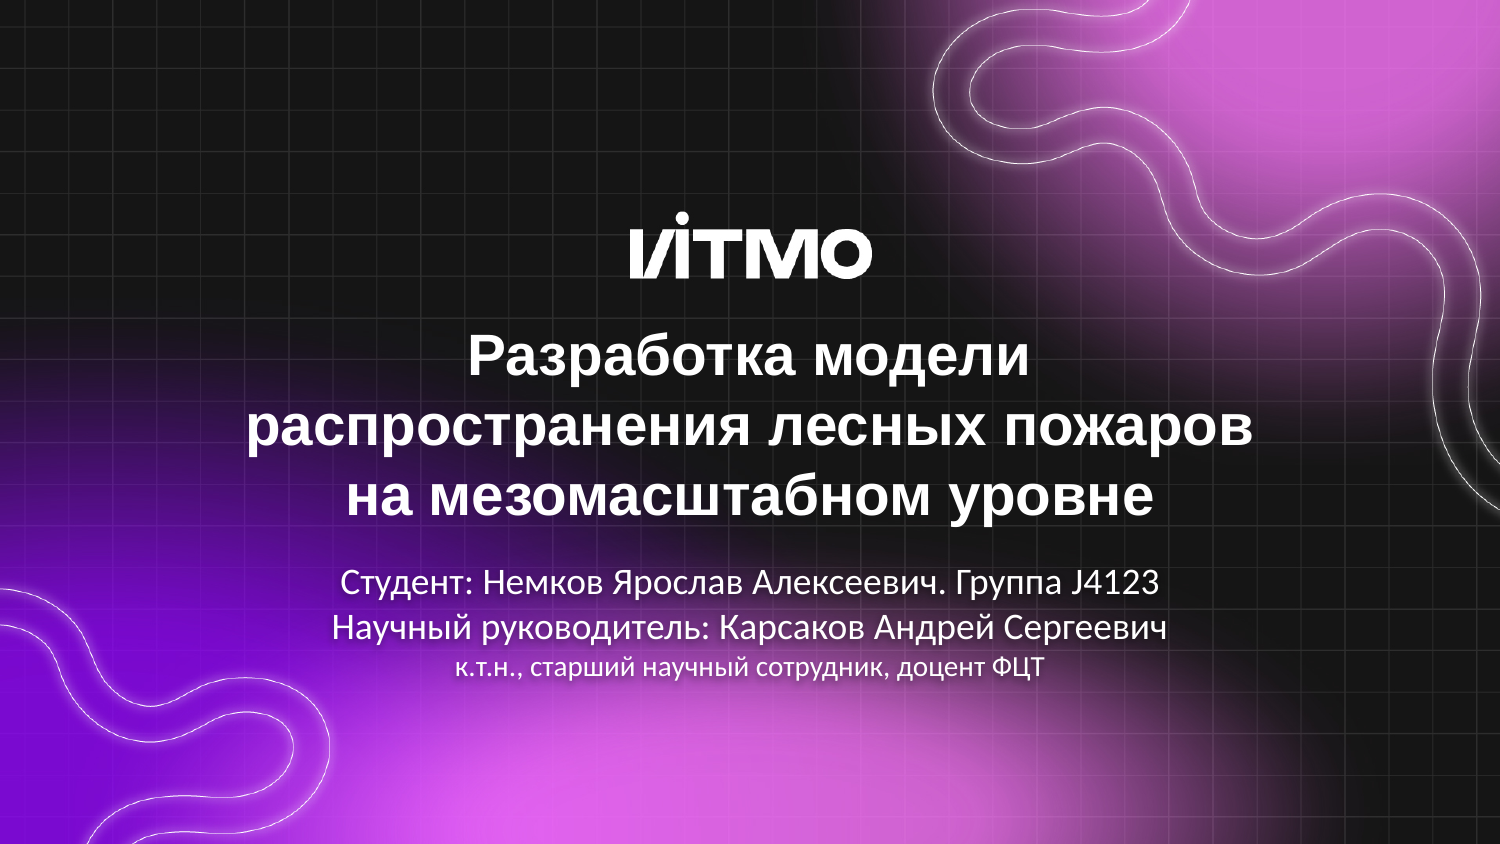

# Разработка модели распространения лесных пожаров на мезомасштабном уровне
Студент: Немков Ярослав Алексеевич. Группа J4123
Научный руководитель: Карсаков Андрей Сергеевич
к.т.н., старший научный сотрудник, доцент ФЦТ